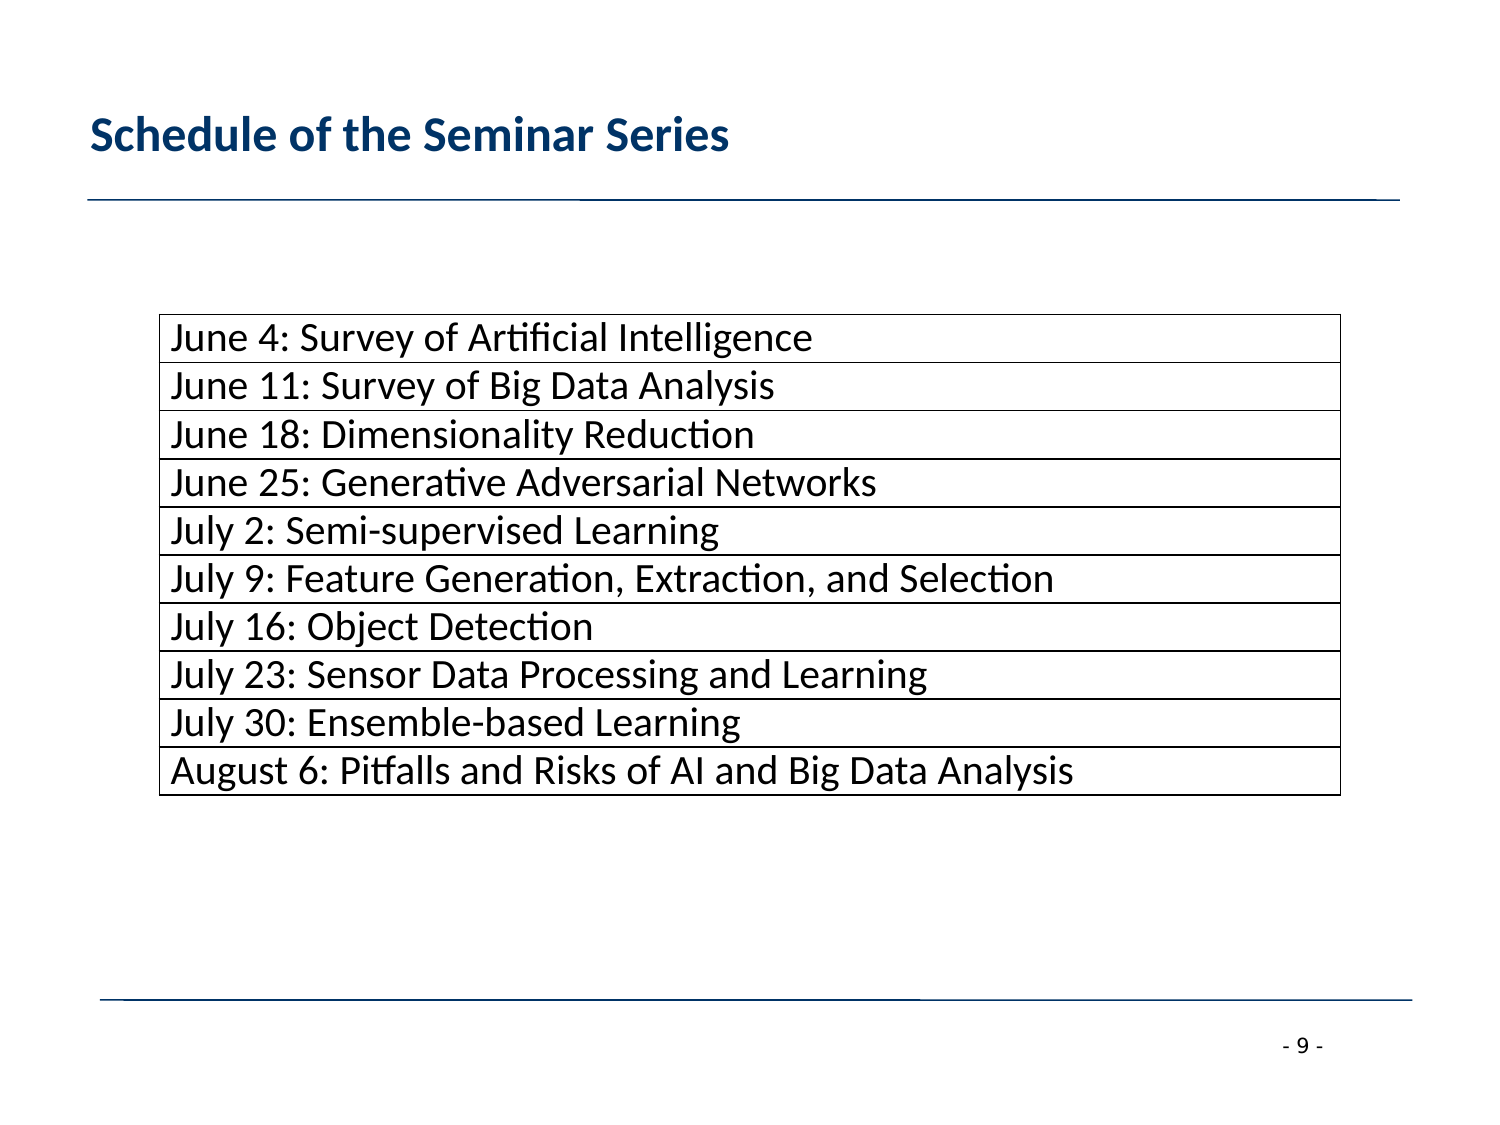

# Schedule of the Seminar Series
| June 4: Survey of Artificial Intelligence |
| --- |
| June 11: Survey of Big Data Analysis |
| June 18: Dimensionality Reduction |
| June 25: Generative Adversarial Networks |
| July 2: Semi-supervised Learning |
| July 9: Feature Generation, Extraction, and Selection |
| July 16: Object Detection |
| July 23: Sensor Data Processing and Learning |
| July 30: Ensemble-based Learning |
| August 6: Pitfalls and Risks of AI and Big Data Analysis |